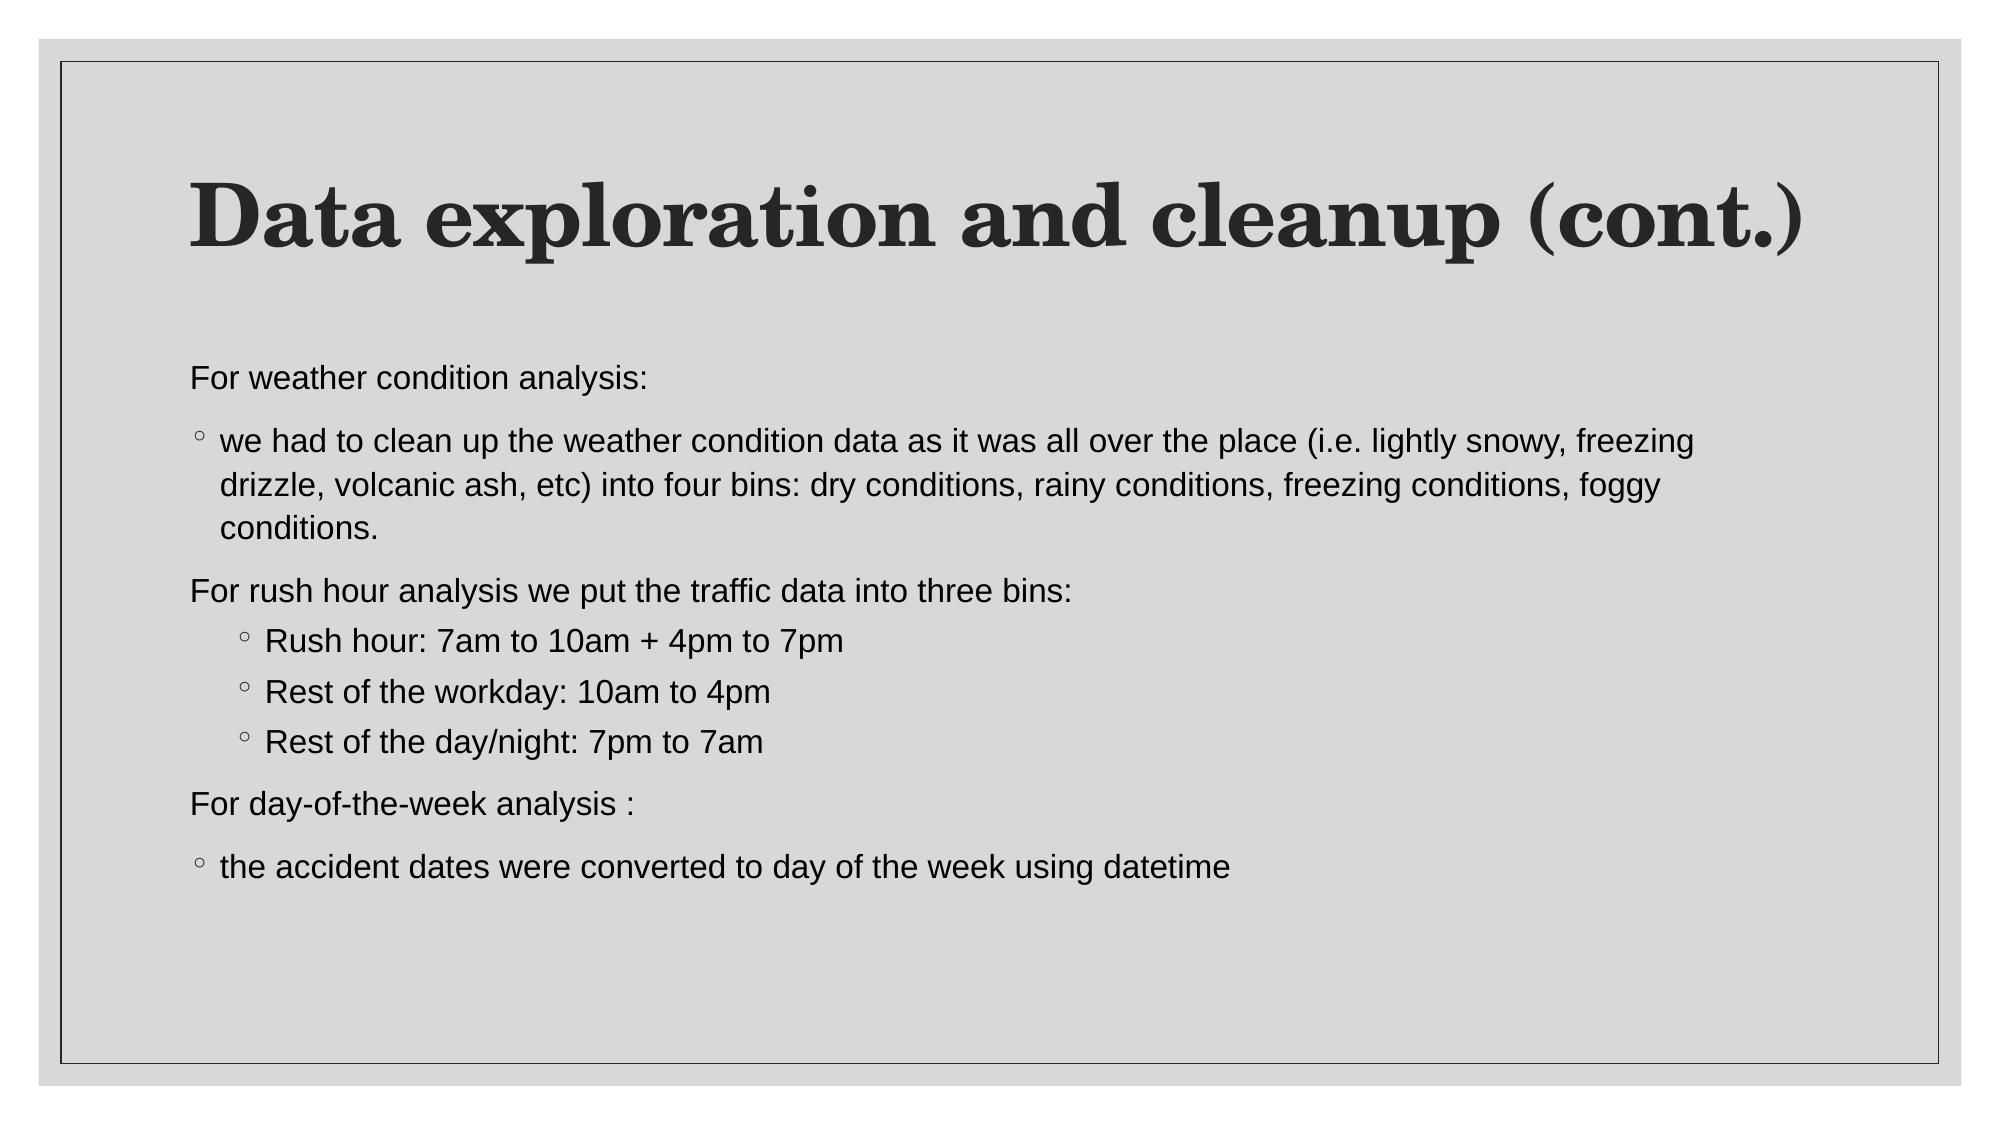

# Data exploration and cleanup (cont.)
For weather condition analysis:
we had to clean up the weather condition data as it was all over the place (i.e. lightly snowy, freezing drizzle, volcanic ash, etc) into four bins: dry conditions, rainy conditions, freezing conditions, foggy conditions.
For rush hour analysis we put the traffic data into three bins:
Rush hour: 7am to 10am + 4pm to 7pm
Rest of the workday: 10am to 4pm
Rest of the day/night: 7pm to 7am
For day-of-the-week analysis :
the accident dates were converted to day of the week using datetime